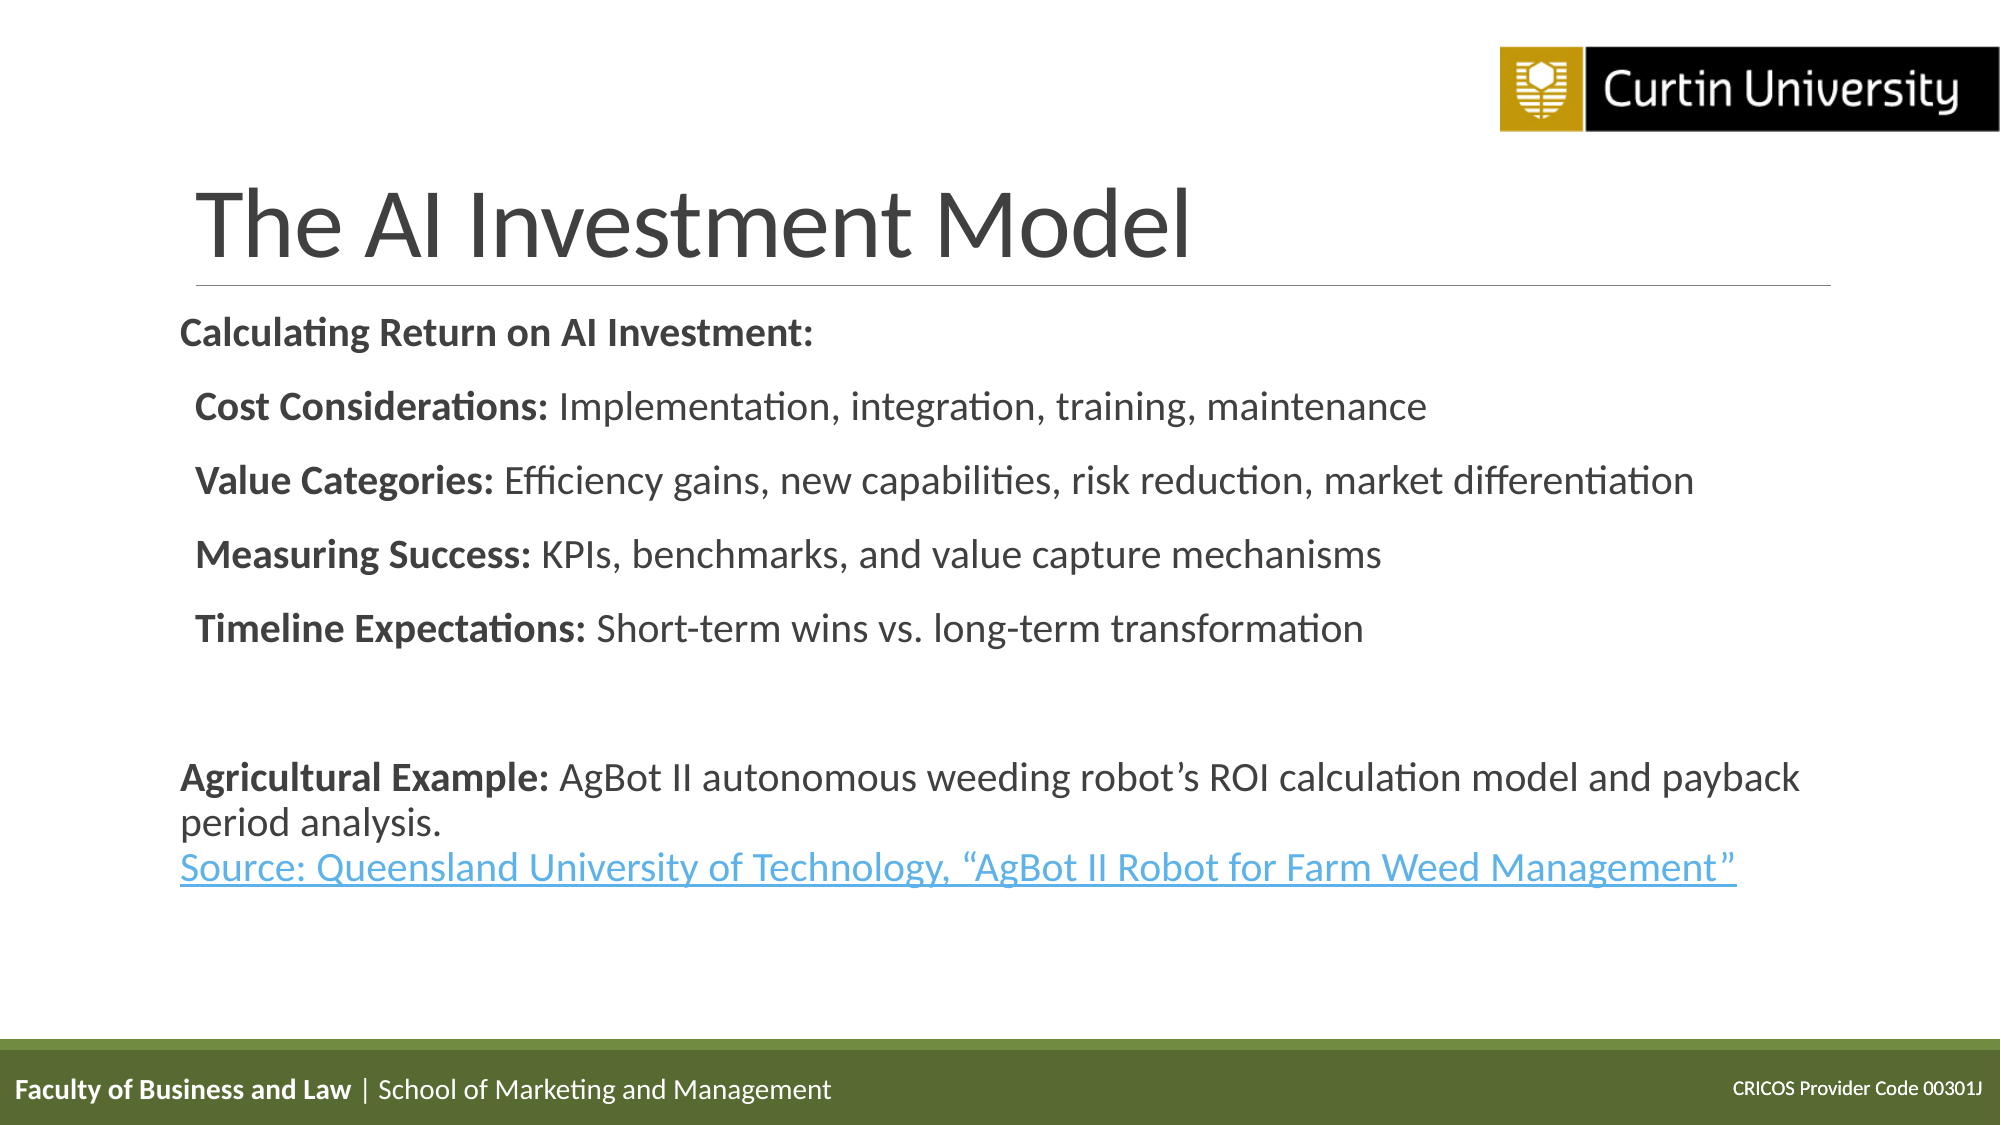

# The AI Investment Model
Calculating Return on AI Investment:
Cost Considerations: Implementation, integration, training, maintenance
Value Categories: Efficiency gains, new capabilities, risk reduction, market differentiation
Measuring Success: KPIs, benchmarks, and value capture mechanisms
Timeline Expectations: Short-term wins vs. long-term transformation

Agricultural Example: AgBot II autonomous weeding robot’s ROI calculation model and payback period analysis. Source: Queensland University of Technology, “AgBot II Robot for Farm Weed Management”
Faculty of Business and Law | School of Marketing and Management